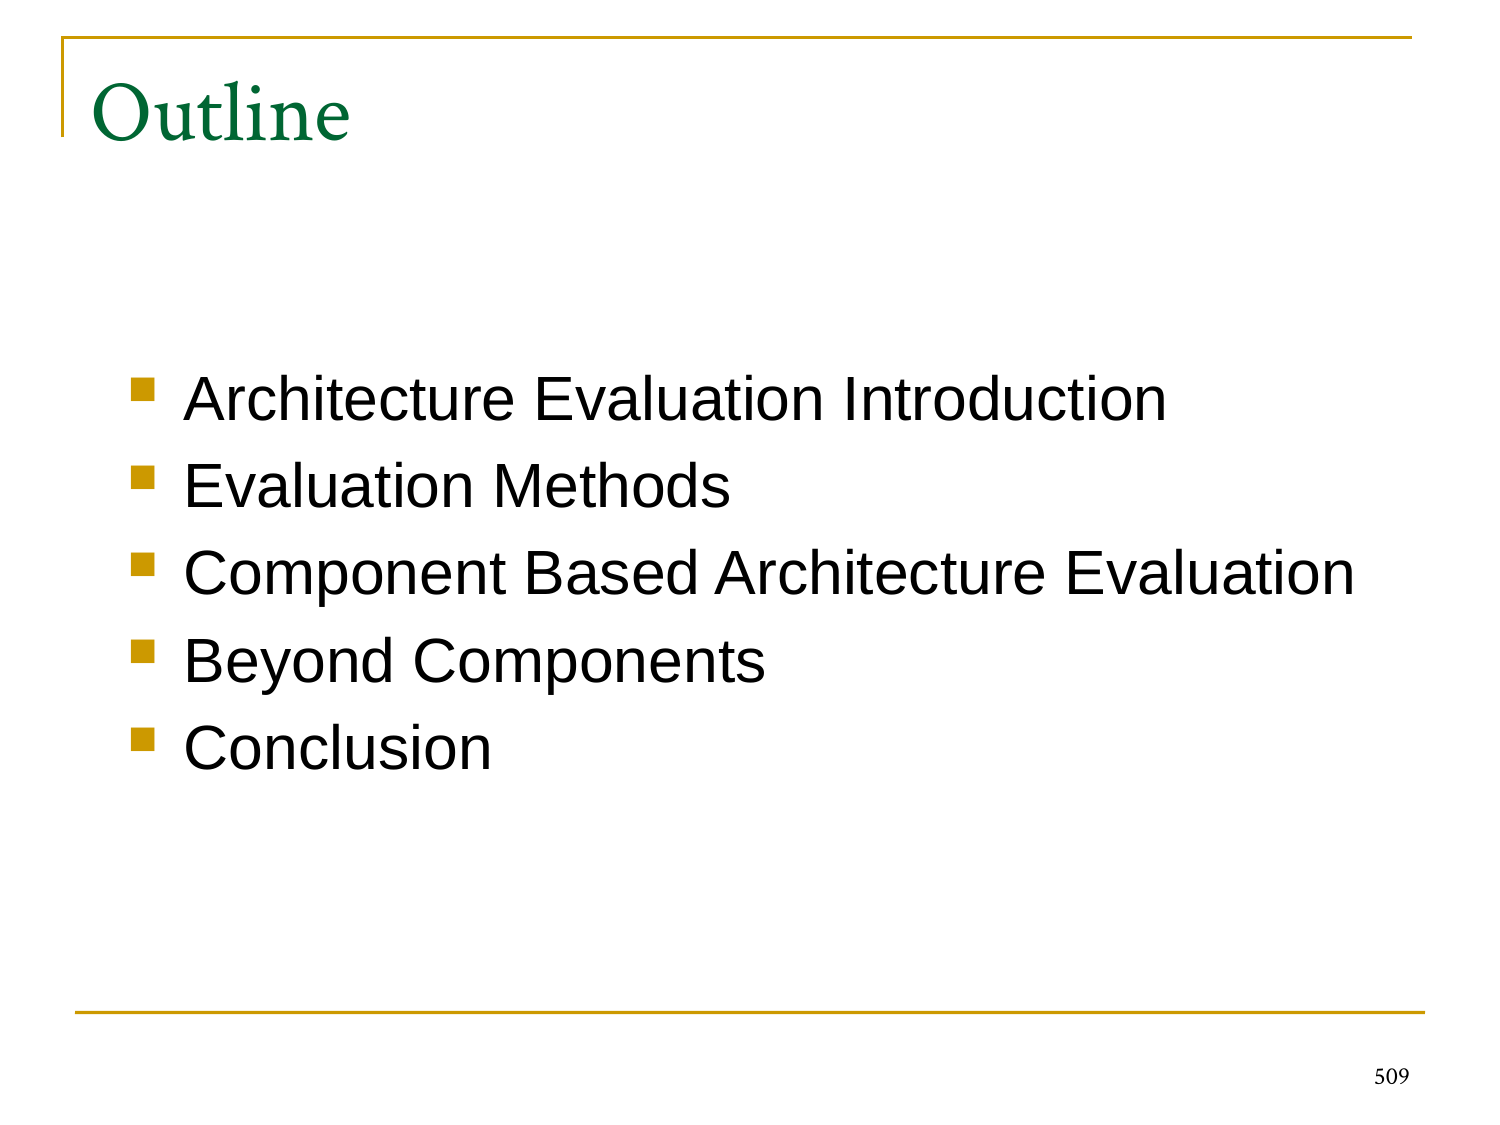

# Outline
Architecture Evaluation Introduction
Evaluation Methods
Component Based Architecture Evaluation
Beyond Components
Conclusion

509